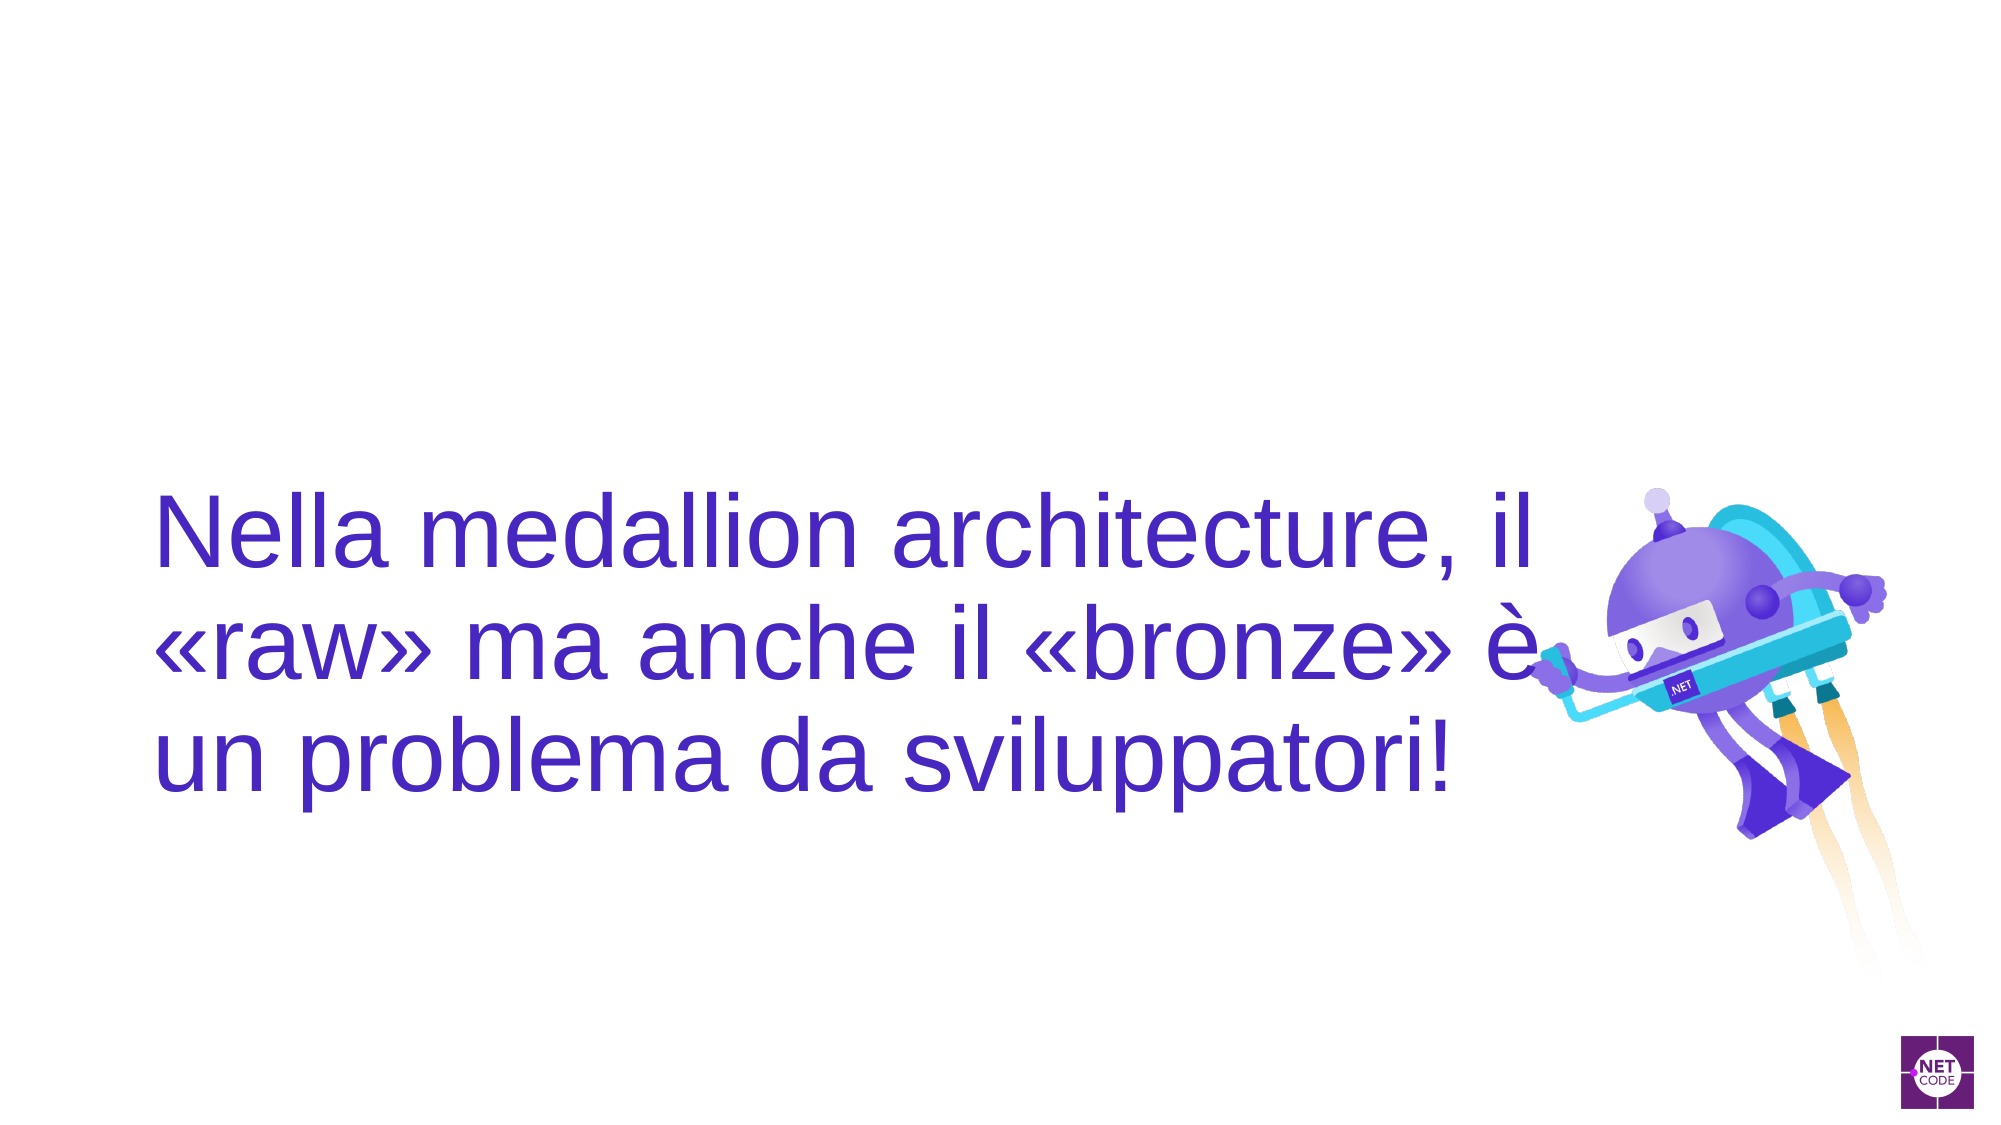

# Nella medallion architecture, il «raw» ma anche il «bronze» è un problema da sviluppatori!